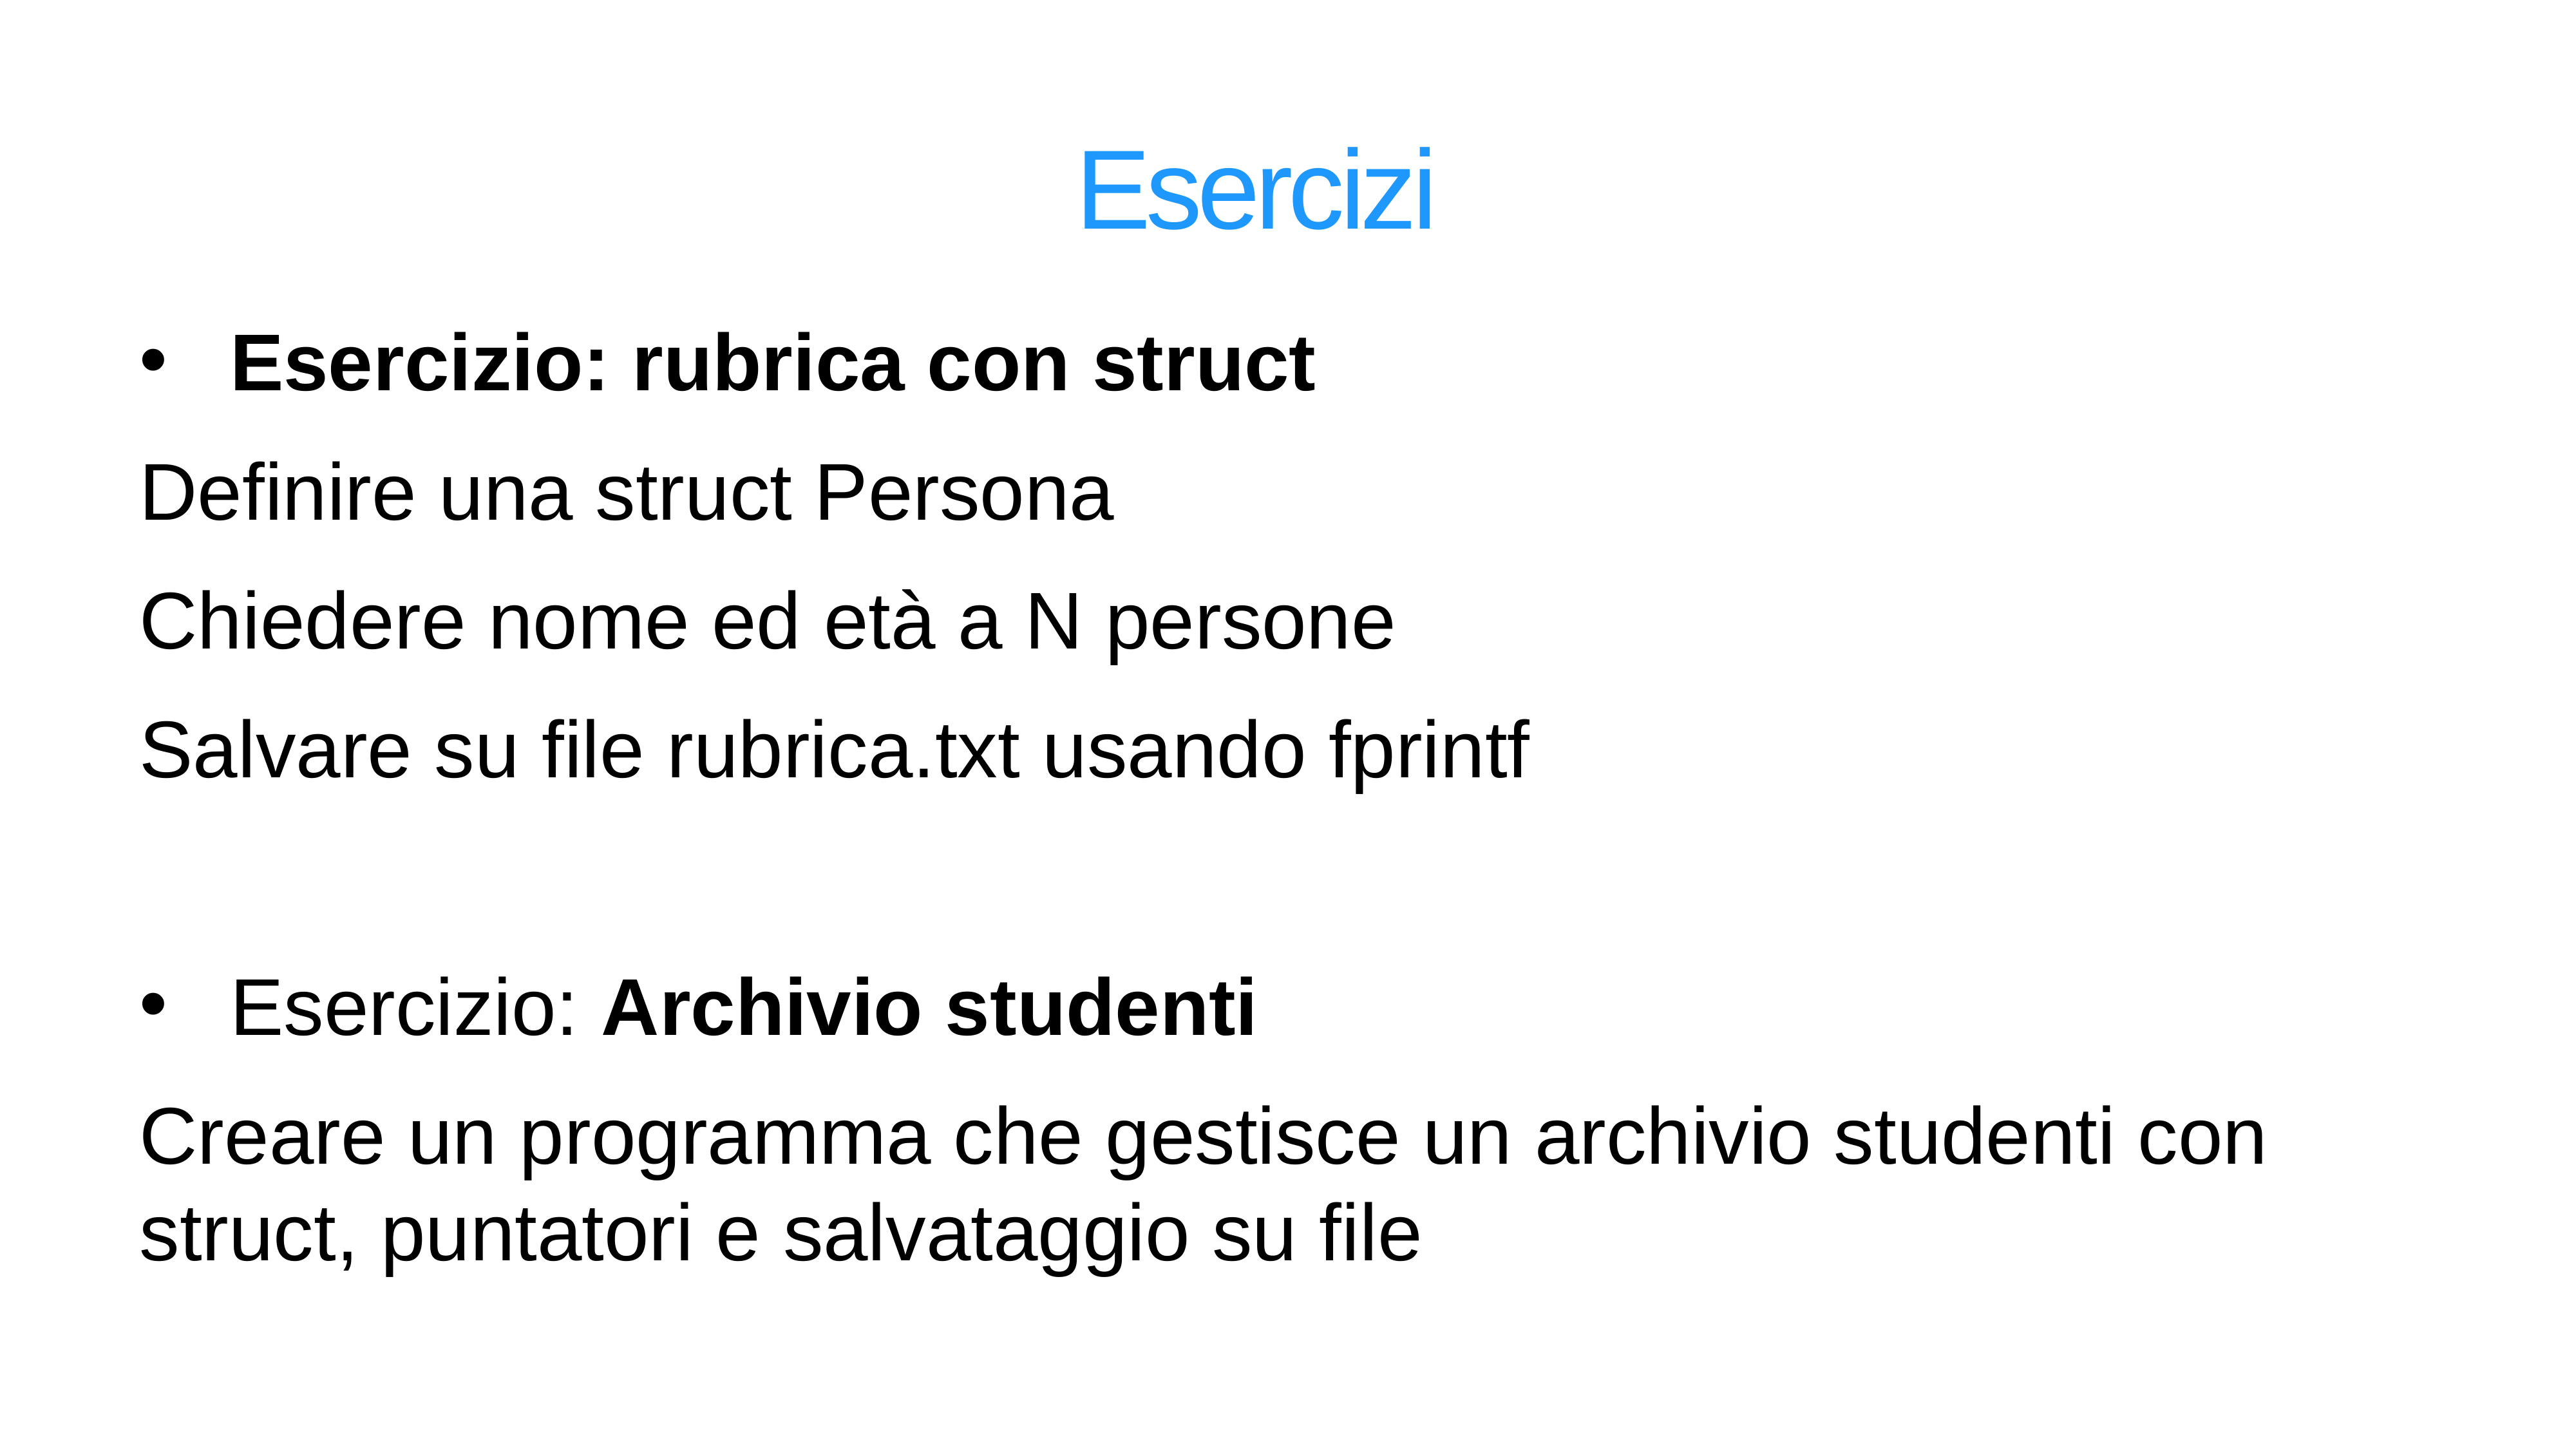

# Esercizi
Esercizio: rubrica con struct
Definire una struct Persona
Chiedere nome ed età a N persone
Salvare su file rubrica.txt usando fprintf

Esercizio: Archivio studenti
Creare un programma che gestisce un archivio studenti con struct, puntatori e salvataggio su file